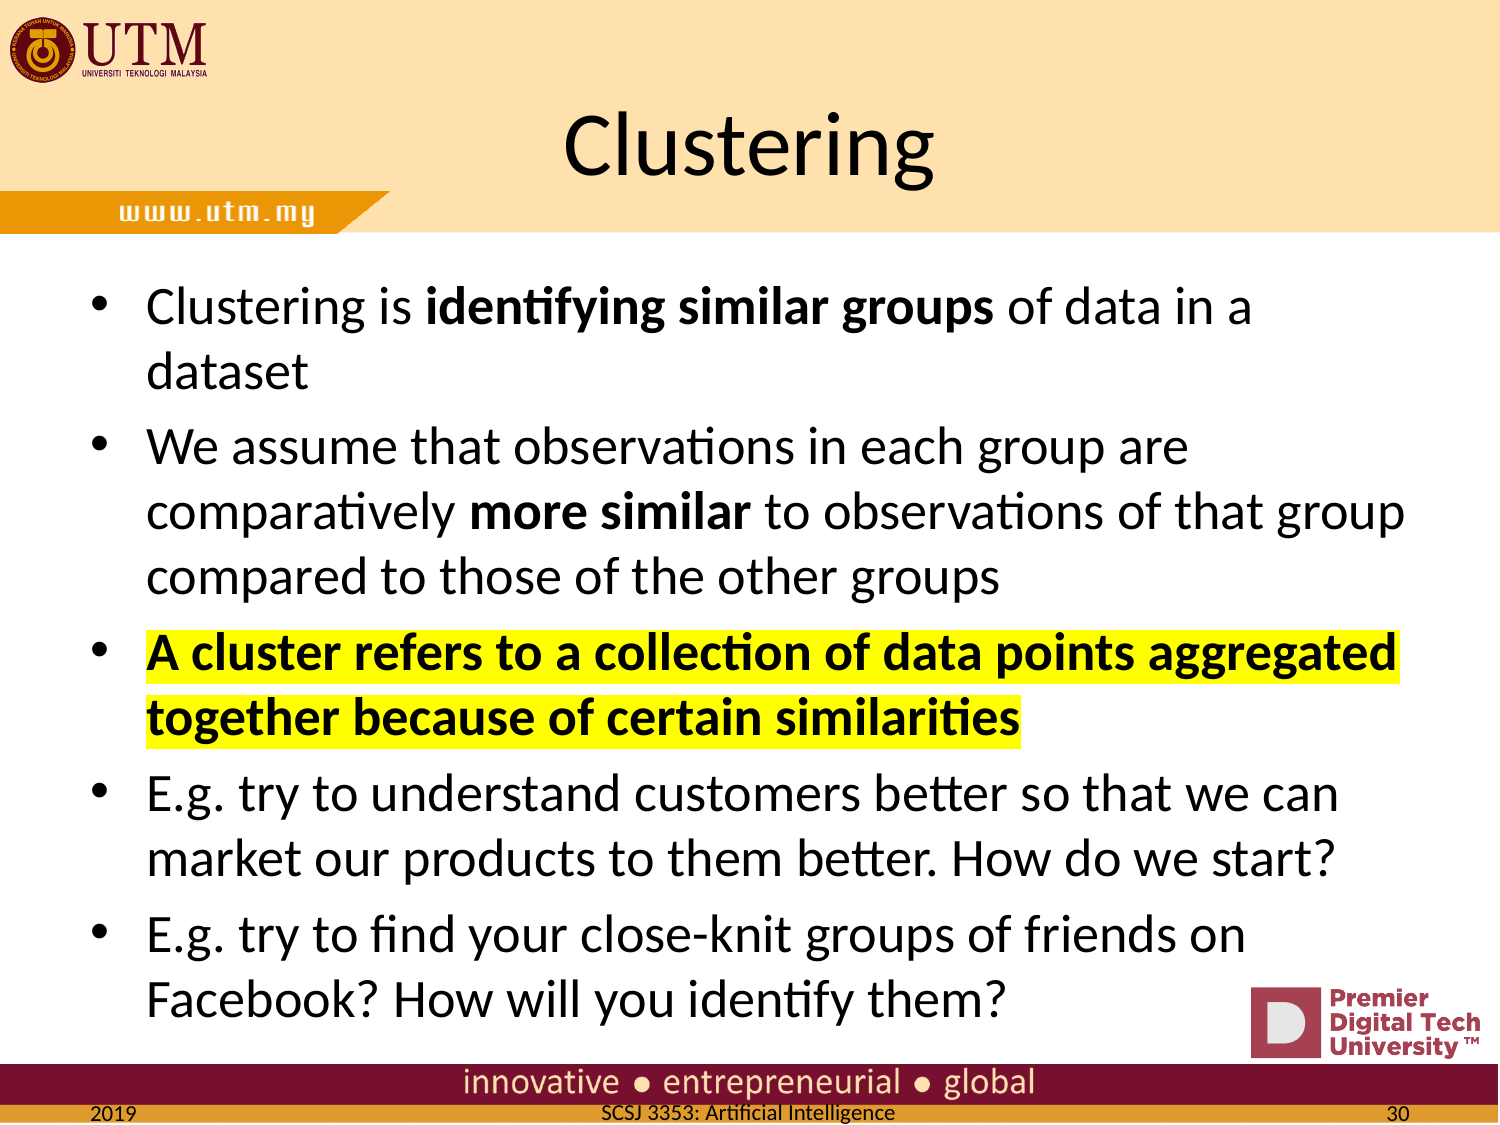

# Clustering
Clustering is identifying similar groups of data in a dataset
We assume that observations in each group are comparatively more similar to observations of that group compared to those of the other groups
A cluster refers to a collection of data points aggregated together because of certain similarities
E.g. try to understand customers better so that we can market our products to them better. How do we start?
E.g. try to find your close-knit groups of friends on Facebook? How will you identify them?
2019
30
SCSJ 3353: Artificial Intelligence